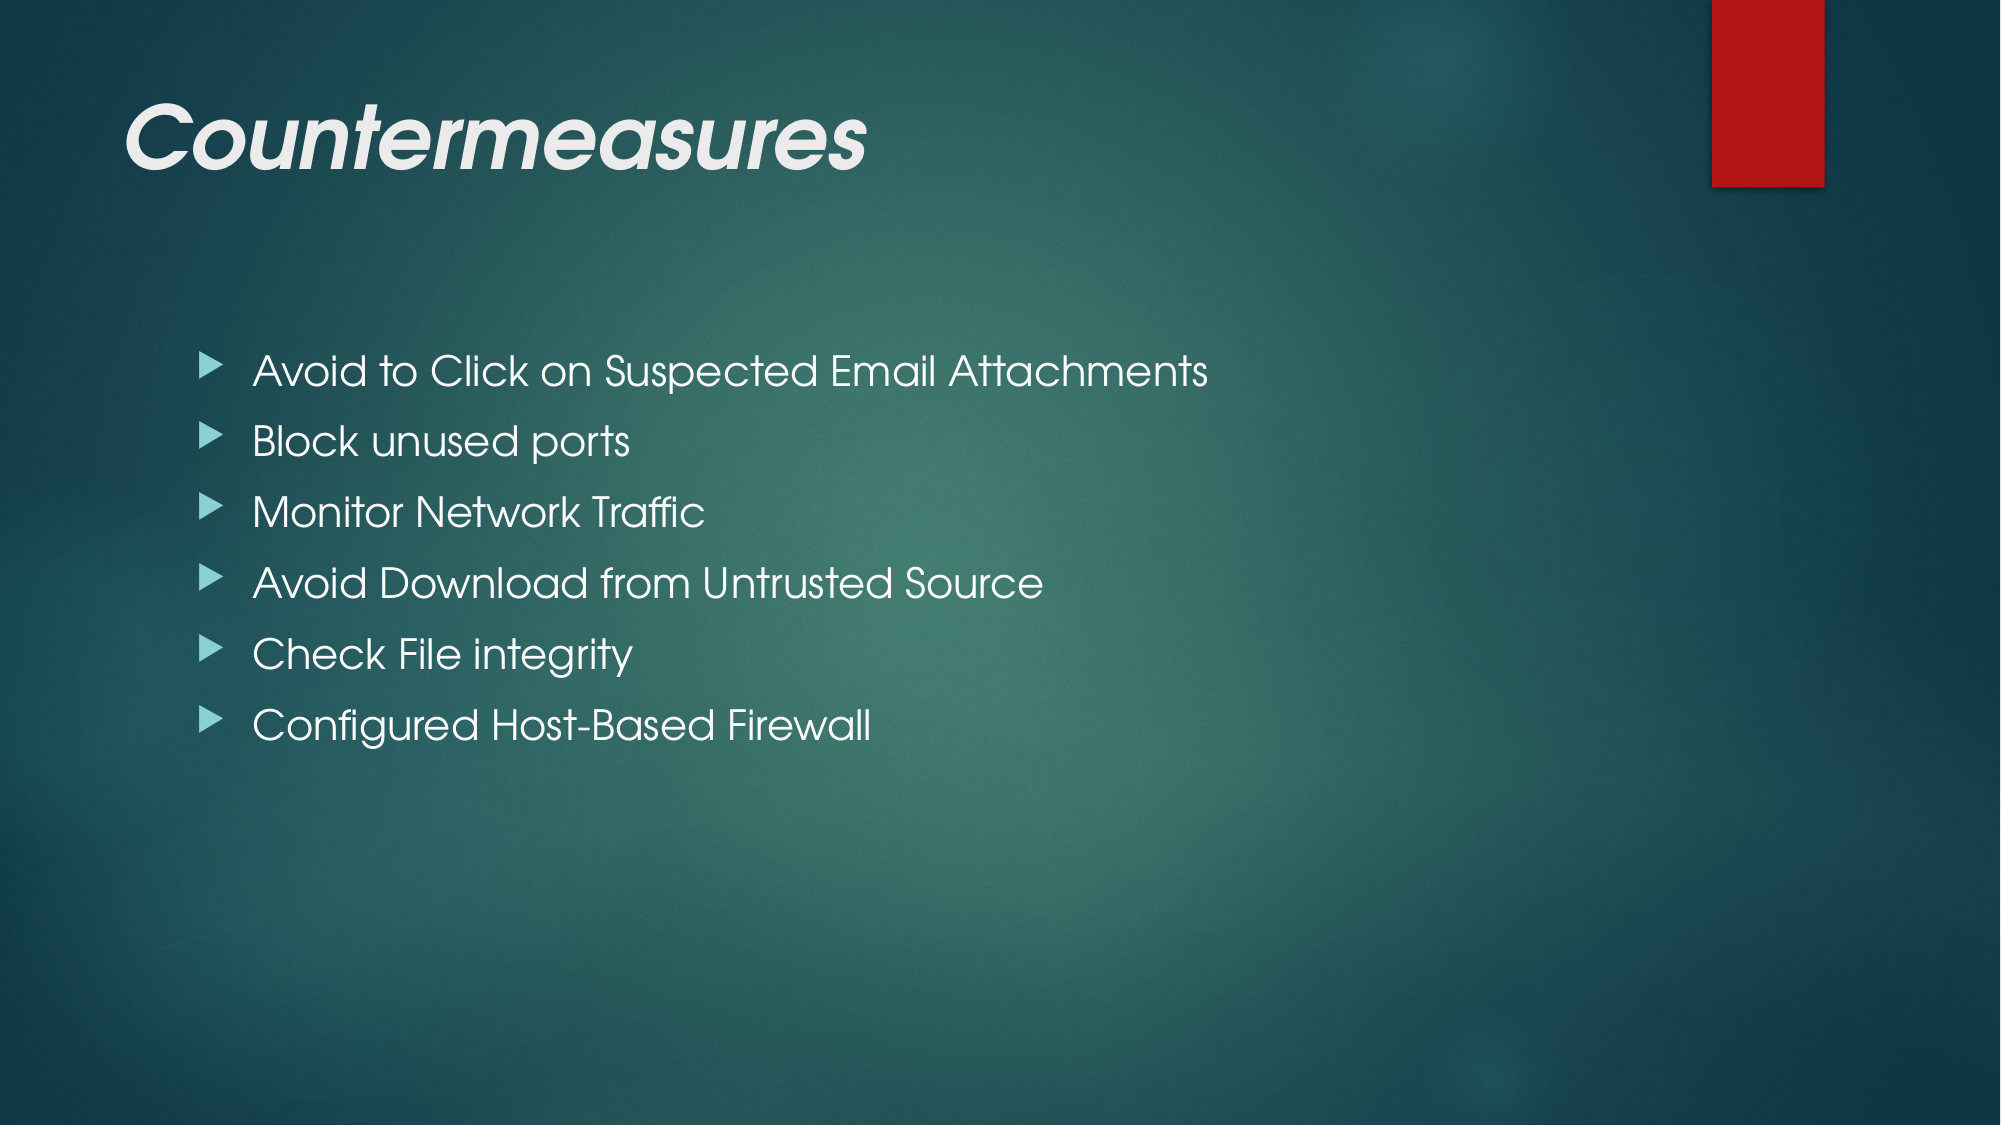

# Countermeasures
Avoid to Click on Suspected Email Attachments
Block unused ports
Monitor Network Traffic
Avoid Download from Untrusted Source
Check File integrity
Configured Host-Based Firewall